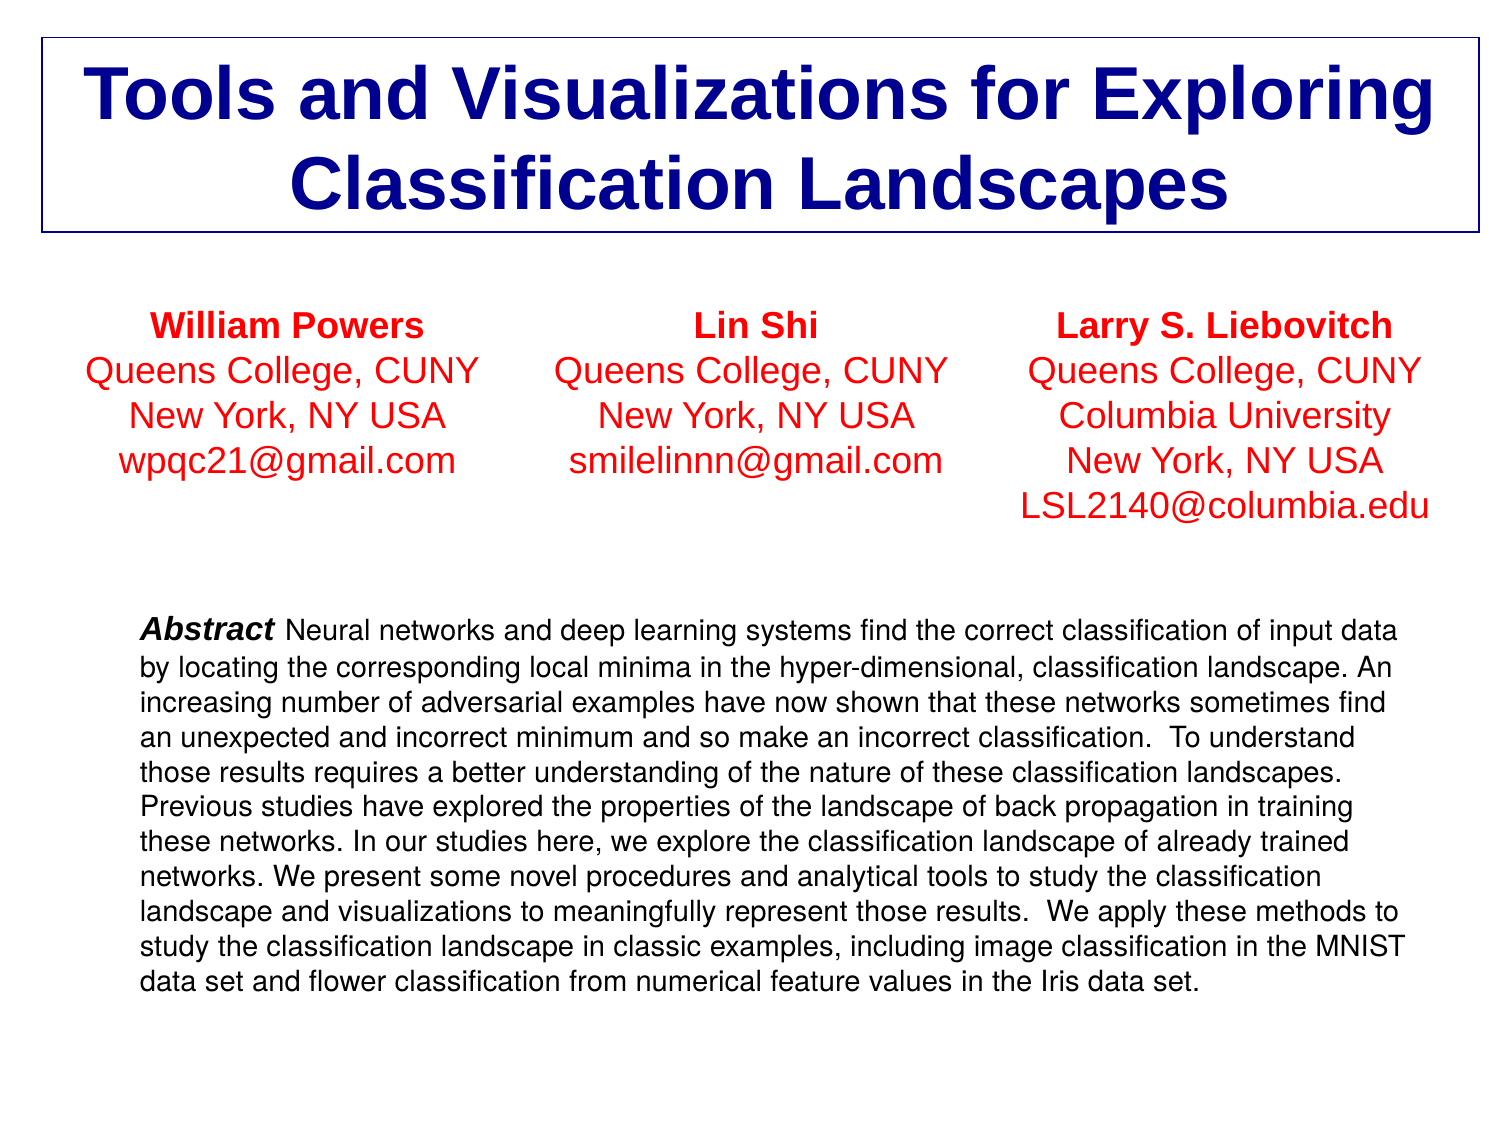

Tools and Visualizations for Exploring
Classification Landscapes
William Powers
Queens College, CUNY
New York, NY USA
wpqc21@gmail.com
Lin Shi
Queens College, CUNY
New York, NY USA
smilelinnn@gmail.com
Larry S. Liebovitch
Queens College, CUNY
Columbia University
New York, NY USA
LSL2140@columbia.edu
Abstract Neural networks and deep learning systems find the correct classification of input data by locating the corresponding local minima in the hyper-dimensional, classification landscape. An increasing number of adversarial examples have now shown that these networks sometimes find an unexpected and incorrect minimum and so make an incorrect classification.  To understand those results requires a better understanding of the nature of these classification landscapes. Previous studies have explored the properties of the landscape of back propagation in training these networks. In our studies here, we explore the classification landscape of already trained networks. We present some novel procedures and analytical tools to study the classification landscape and visualizations to meaningfully represent those results.  We apply these methods to study the classification landscape in classic examples, including image classification in the MNIST data set and flower classification from numerical feature values in the Iris data set.